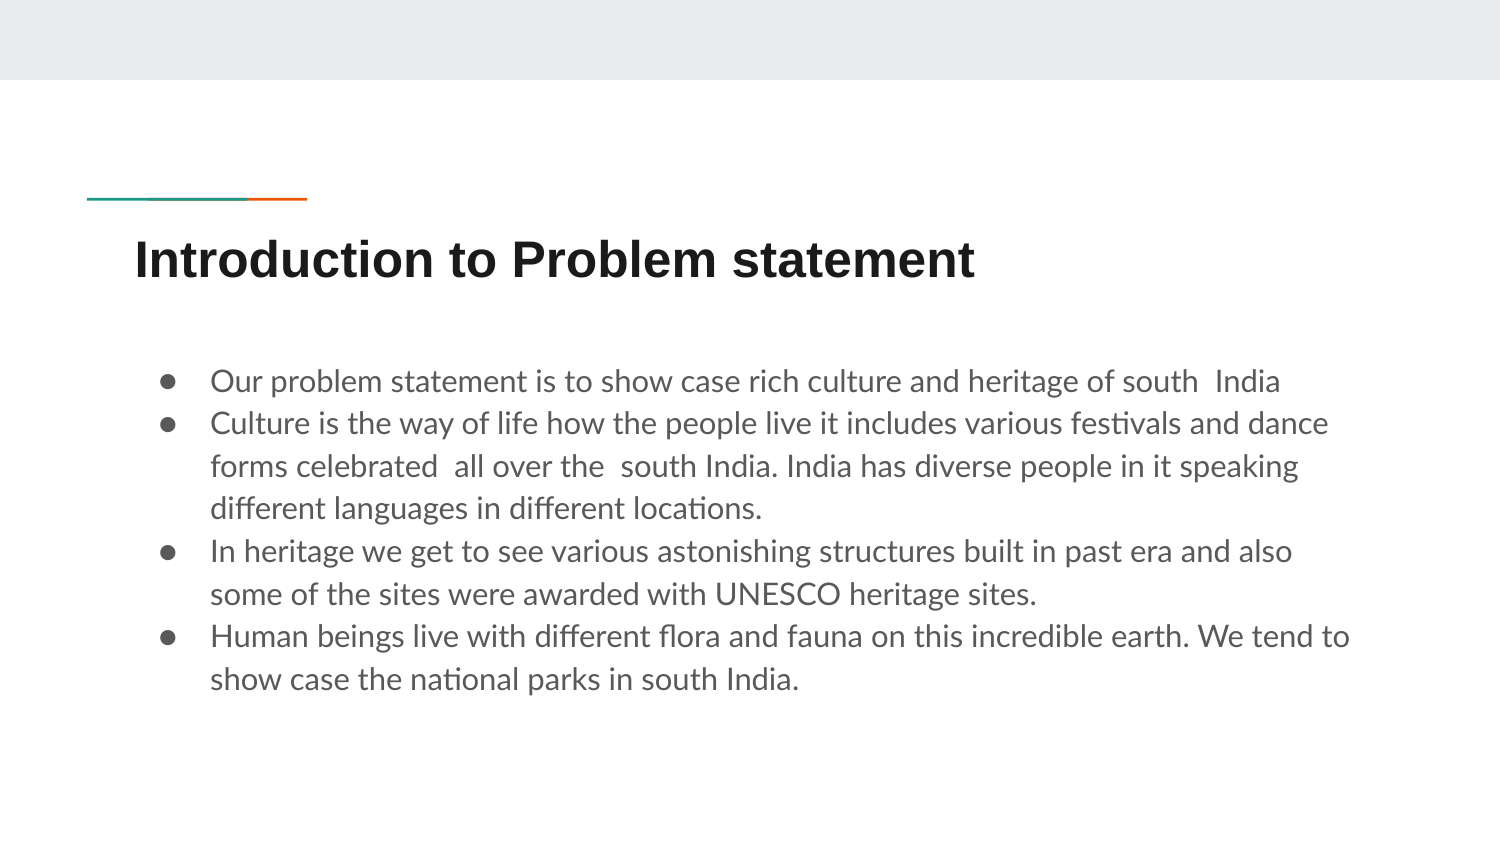

# Introduction to Problem statement
Our problem statement is to show case rich culture and heritage of south  India
Culture is the way of life how the people live it includes various festivals and dance forms celebrated  all over the  south India. India has diverse people in it speaking different languages in different locations.
In heritage we get to see various astonishing structures built in past era and also some of the sites were awarded with UNESCO heritage sites.
Human beings live with different flora and fauna on this incredible earth. We tend to show case the national parks in south India.